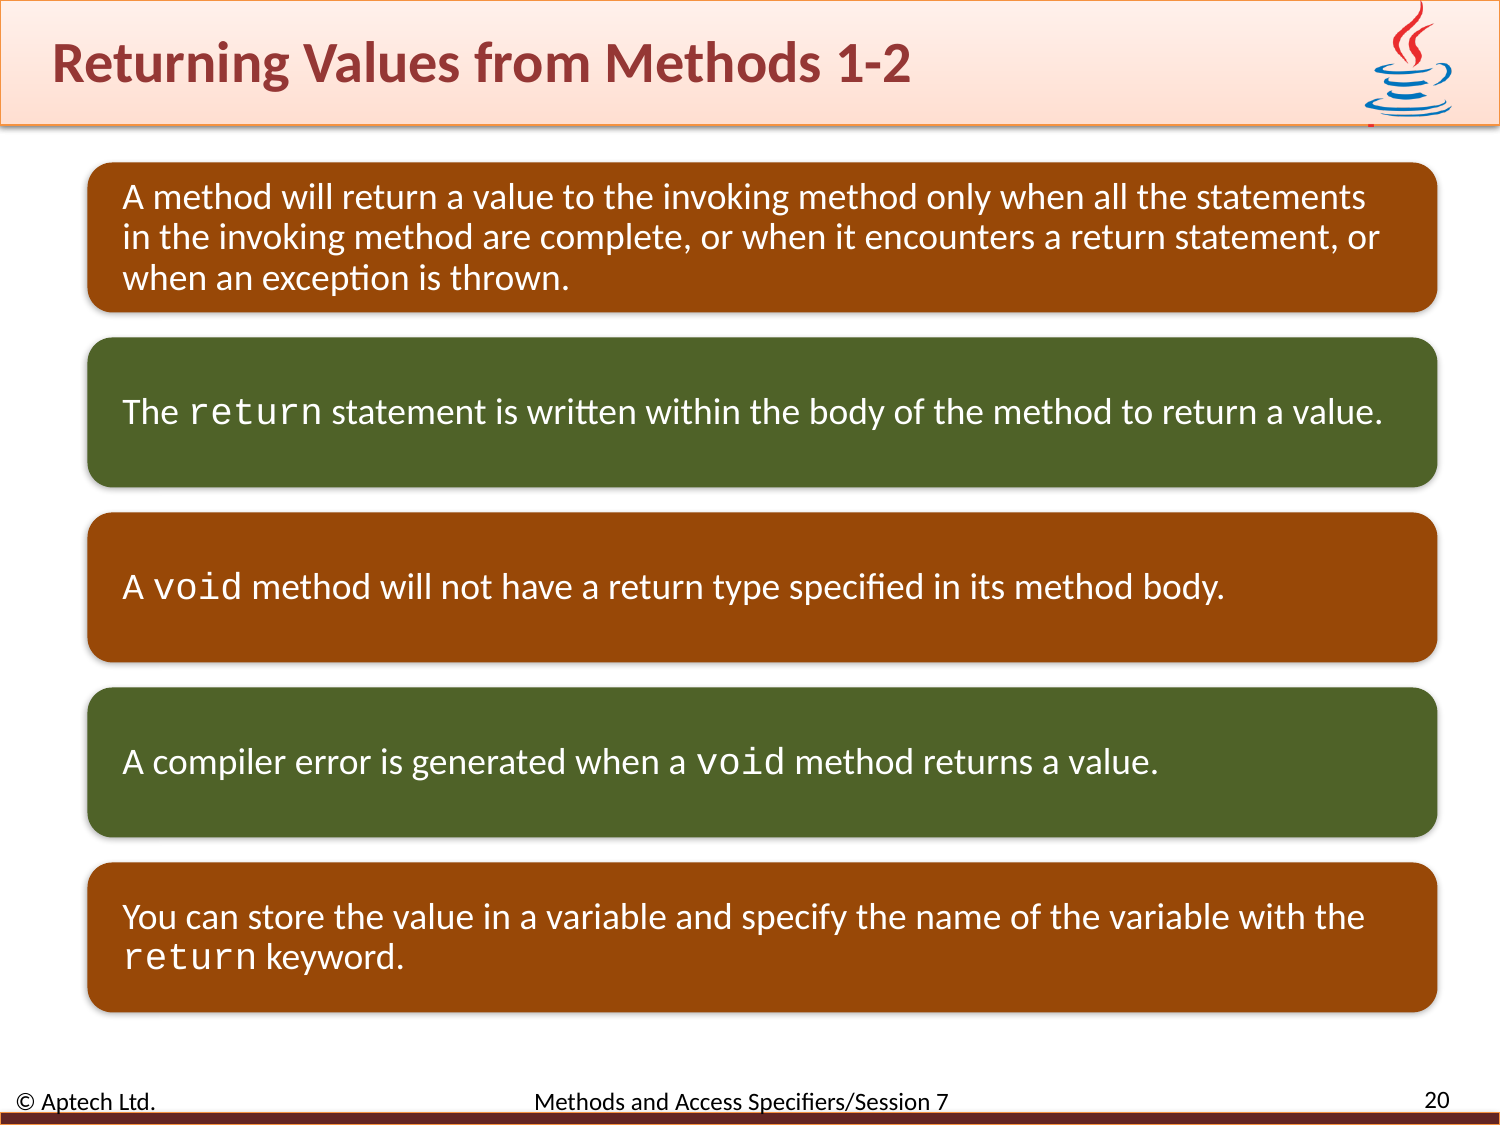

# Returning Values from Methods 1-2

A method will return a value to the invoking method only when all the statements in the invoking method are complete, or when it encounters a return statement, or when an exception is thrown.

The return statement is written within the body of the method to return a value.

A void method will not have a return type specified in its method body.

A compiler error is generated when a void method returns a value.

You can store the value in a variable and specify the name of the variable with the return keyword.
20
© Aptech Ltd.                                                                  Methods and Access Specifiers/Session 7